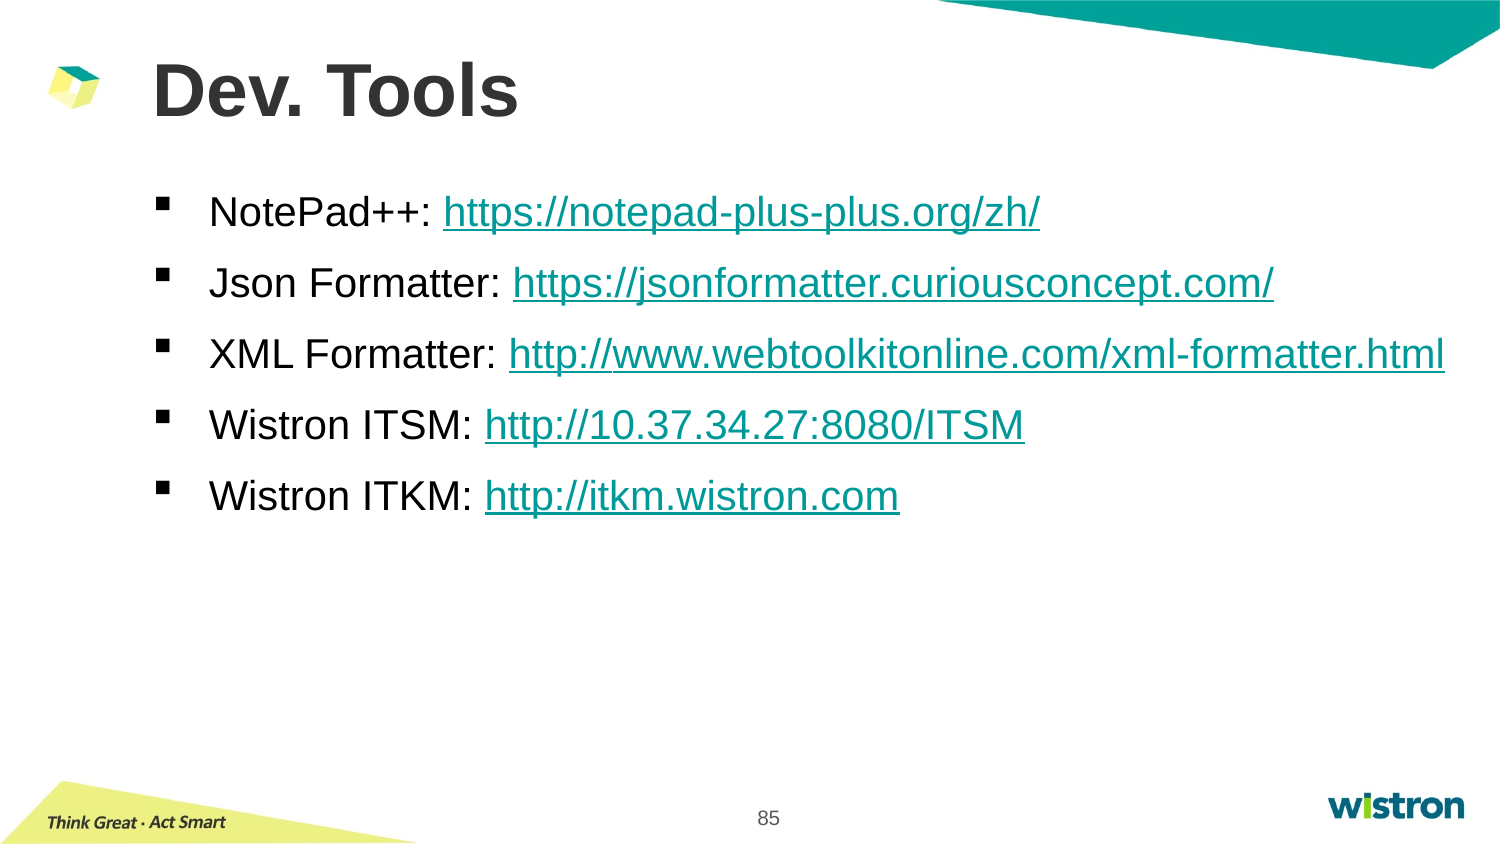

# Dev. Tools
NotePad++: https://notepad-plus-plus.org/zh/
Json Formatter: https://jsonformatter.curiousconcept.com/
XML Formatter: http://www.webtoolkitonline.com/xml-formatter.html
Wistron ITSM: http://10.37.34.27:8080/ITSM
Wistron ITKM: http://itkm.wistron.com

85